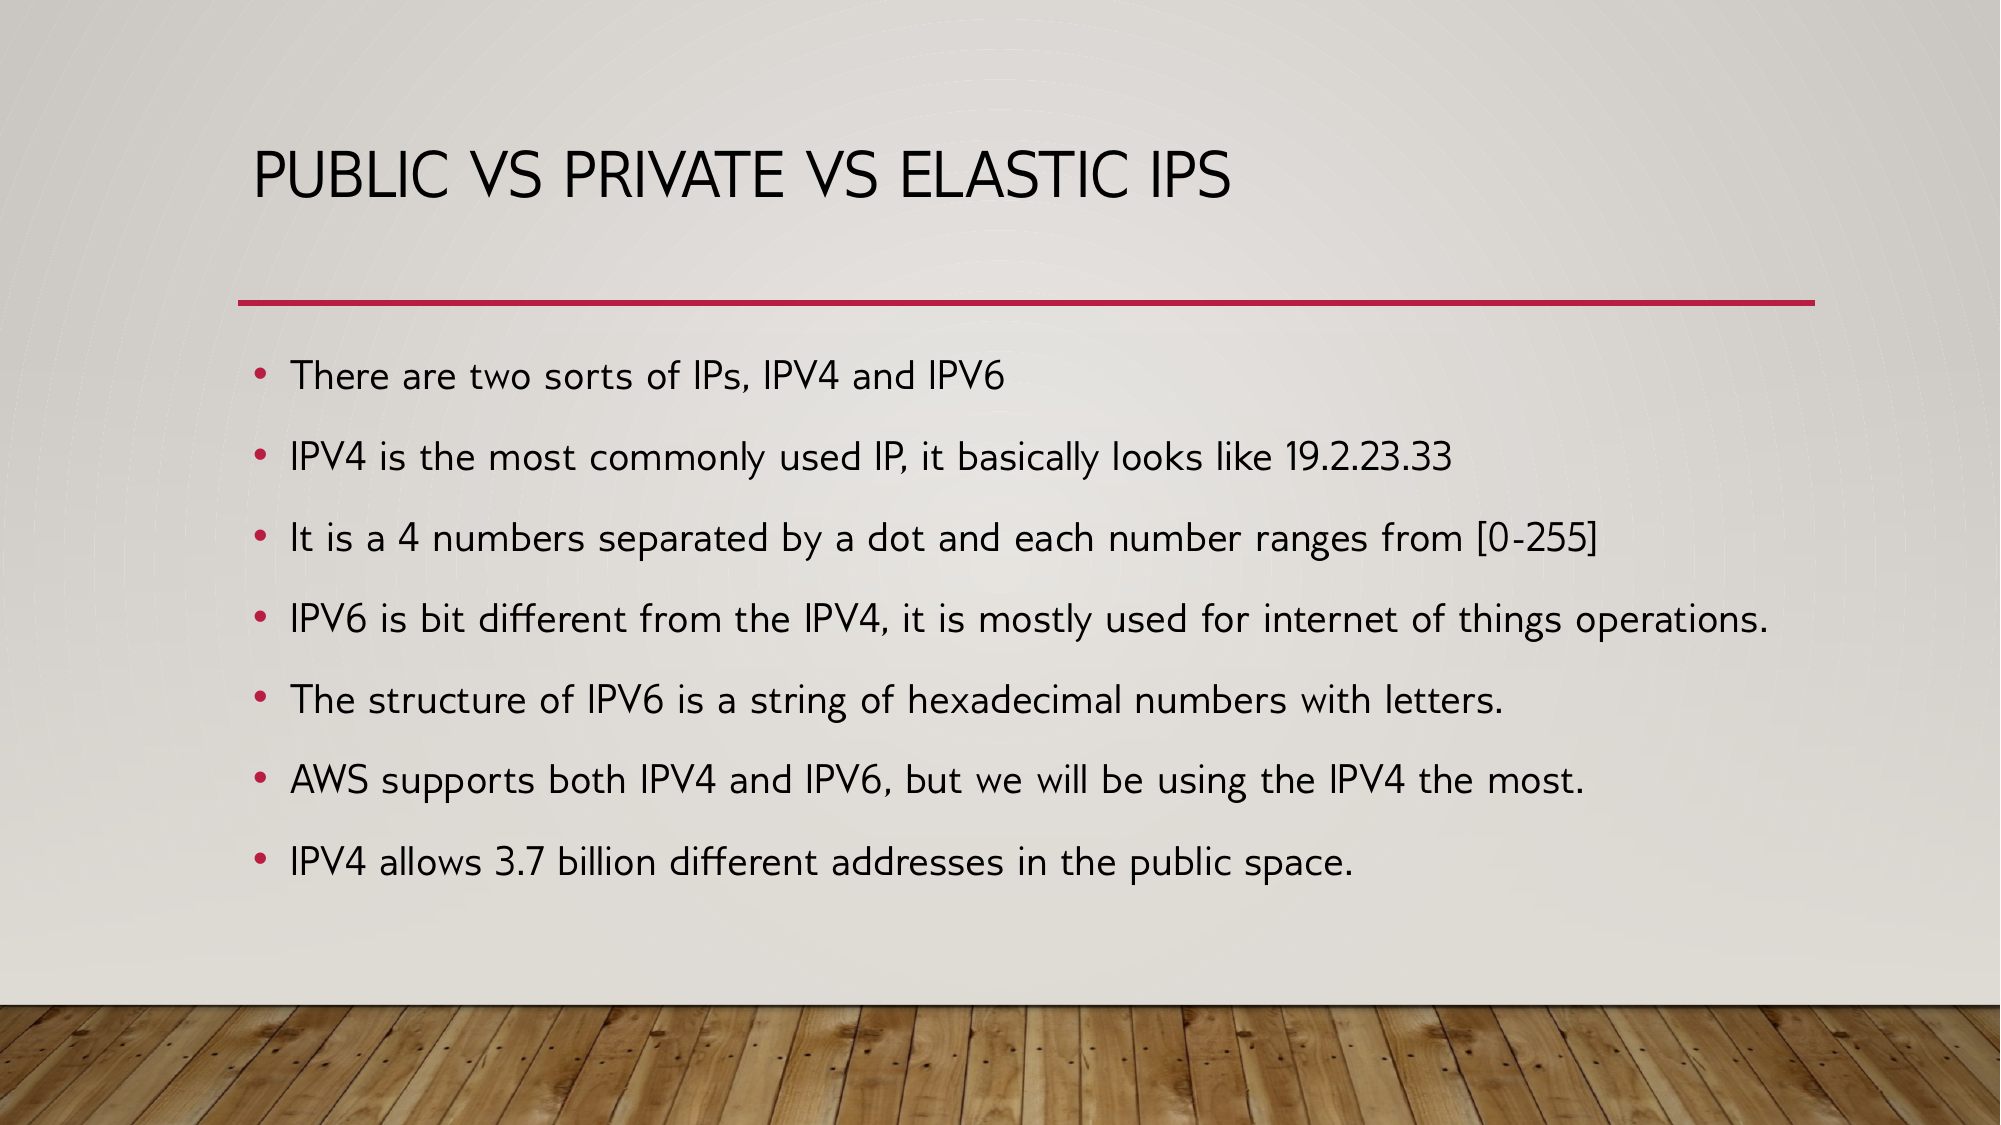

# Public vs private vs elastic ips
There are two sorts of IPs, IPV4 and IPV6
IPV4 is the most commonly used IP, it basically looks like 19.2.23.33
It is a 4 numbers separated by a dot and each number ranges from [0-255]
IPV6 is bit different from the IPV4, it is mostly used for internet of things operations.
The structure of IPV6 is a string of hexadecimal numbers with letters.
AWS supports both IPV4 and IPV6, but we will be using the IPV4 the most.
IPV4 allows 3.7 billion different addresses in the public space.